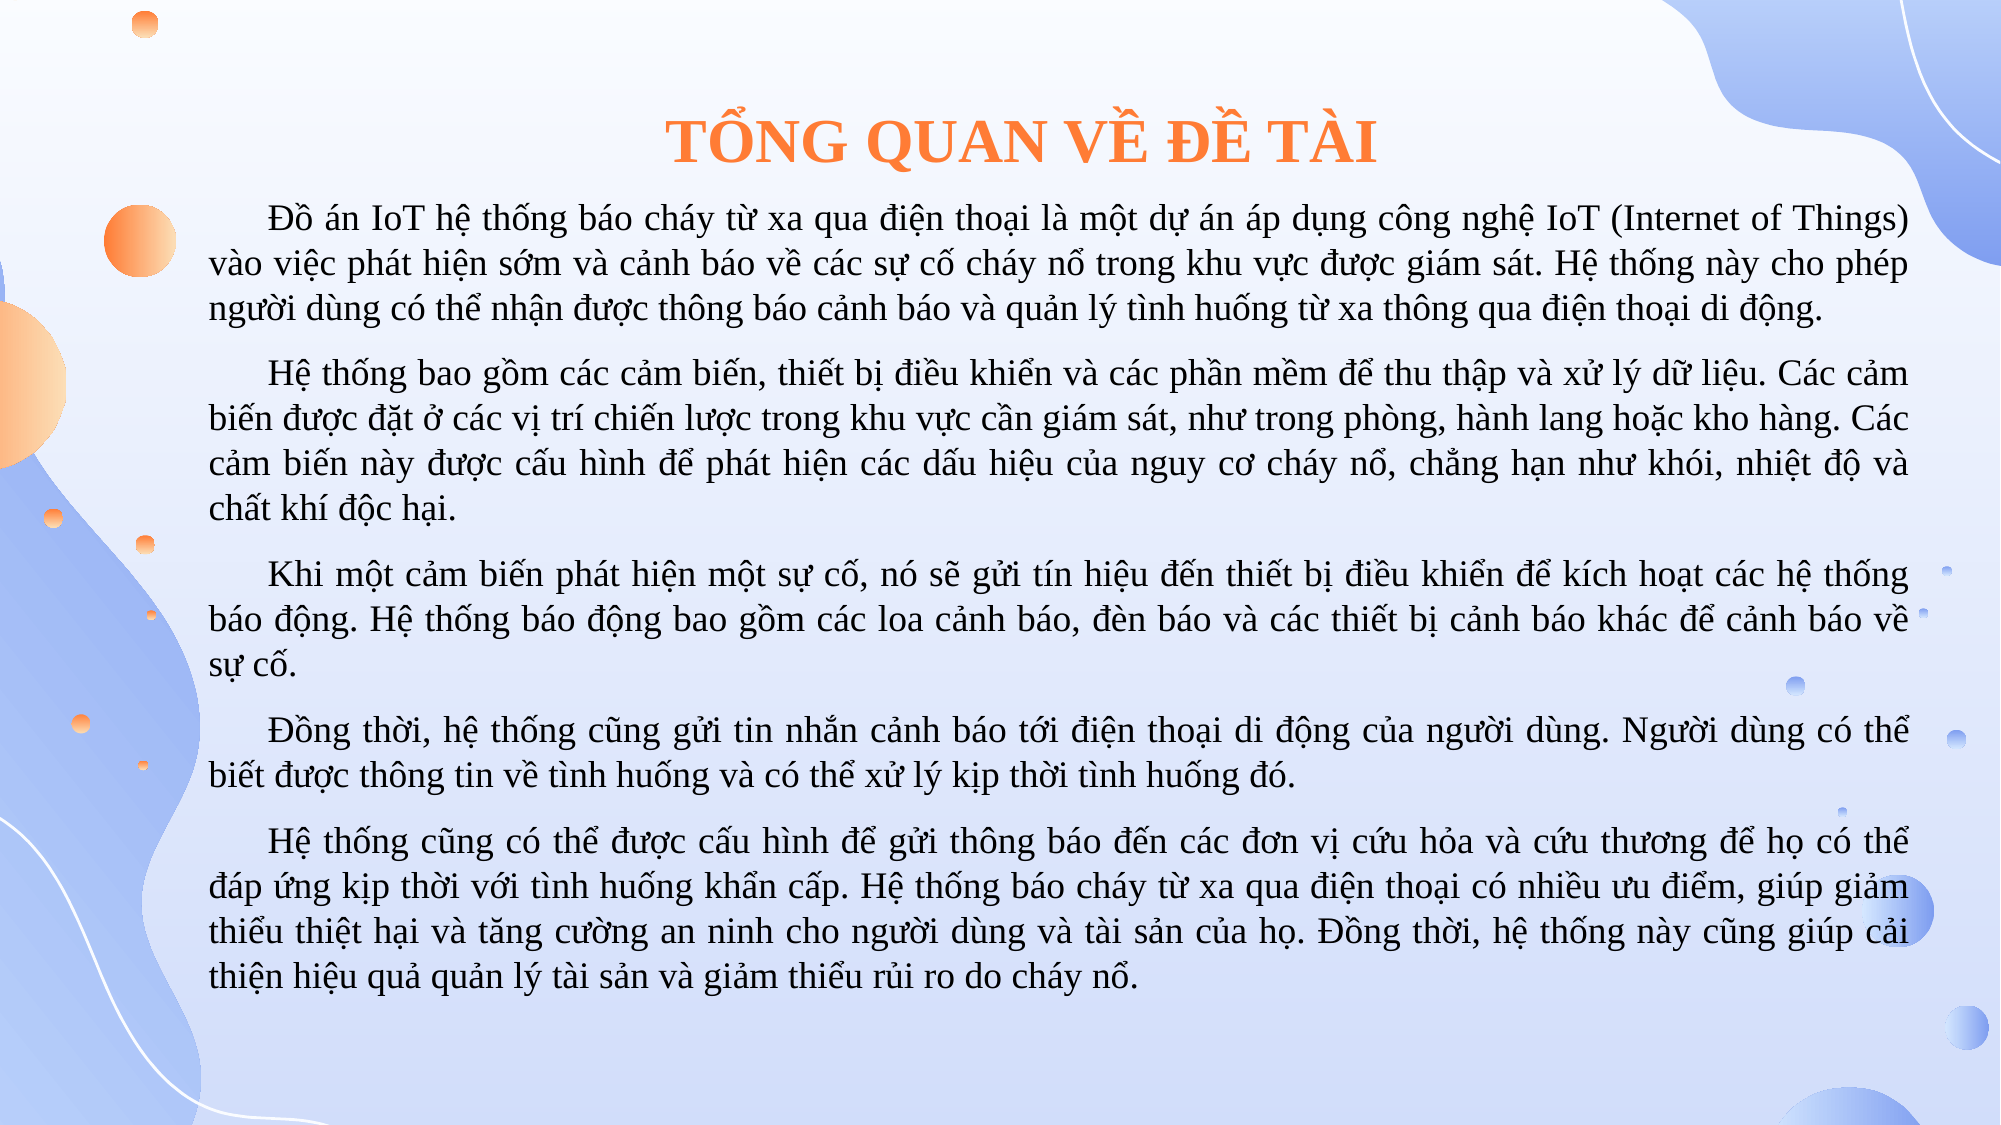

TỔNG QUAN VỀ ĐỀ TÀI
Đồ án IoT hệ thống báo cháy từ xa qua điện thoại là một dự án áp dụng công nghệ IoT (Internet of Things) vào việc phát hiện sớm và cảnh báo về các sự cố cháy nổ trong khu vực được giám sát. Hệ thống này cho phép người dùng có thể nhận được thông báo cảnh báo và quản lý tình huống từ xa thông qua điện thoại di động.
Hệ thống bao gồm các cảm biến, thiết bị điều khiển và các phần mềm để thu thập và xử lý dữ liệu. Các cảm biến được đặt ở các vị trí chiến lược trong khu vực cần giám sát, như trong phòng, hành lang hoặc kho hàng. Các cảm biến này được cấu hình để phát hiện các dấu hiệu của nguy cơ cháy nổ, chẳng hạn như khói, nhiệt độ và chất khí độc hại.
Khi một cảm biến phát hiện một sự cố, nó sẽ gửi tín hiệu đến thiết bị điều khiển để kích hoạt các hệ thống báo động. Hệ thống báo động bao gồm các loa cảnh báo, đèn báo và các thiết bị cảnh báo khác để cảnh báo về sự cố.
Đồng thời, hệ thống cũng gửi tin nhắn cảnh báo tới điện thoại di động của người dùng. Người dùng có thể biết được thông tin về tình huống và có thể xử lý kịp thời tình huống đó.
Hệ thống cũng có thể được cấu hình để gửi thông báo đến các đơn vị cứu hỏa và cứu thương để họ có thể đáp ứng kịp thời với tình huống khẩn cấp. Hệ thống báo cháy từ xa qua điện thoại có nhiều ưu điểm, giúp giảm thiểu thiệt hại và tăng cường an ninh cho người dùng và tài sản của họ. Đồng thời, hệ thống này cũng giúp cải thiện hiệu quả quản lý tài sản và giảm thiểu rủi ro do cháy nổ.